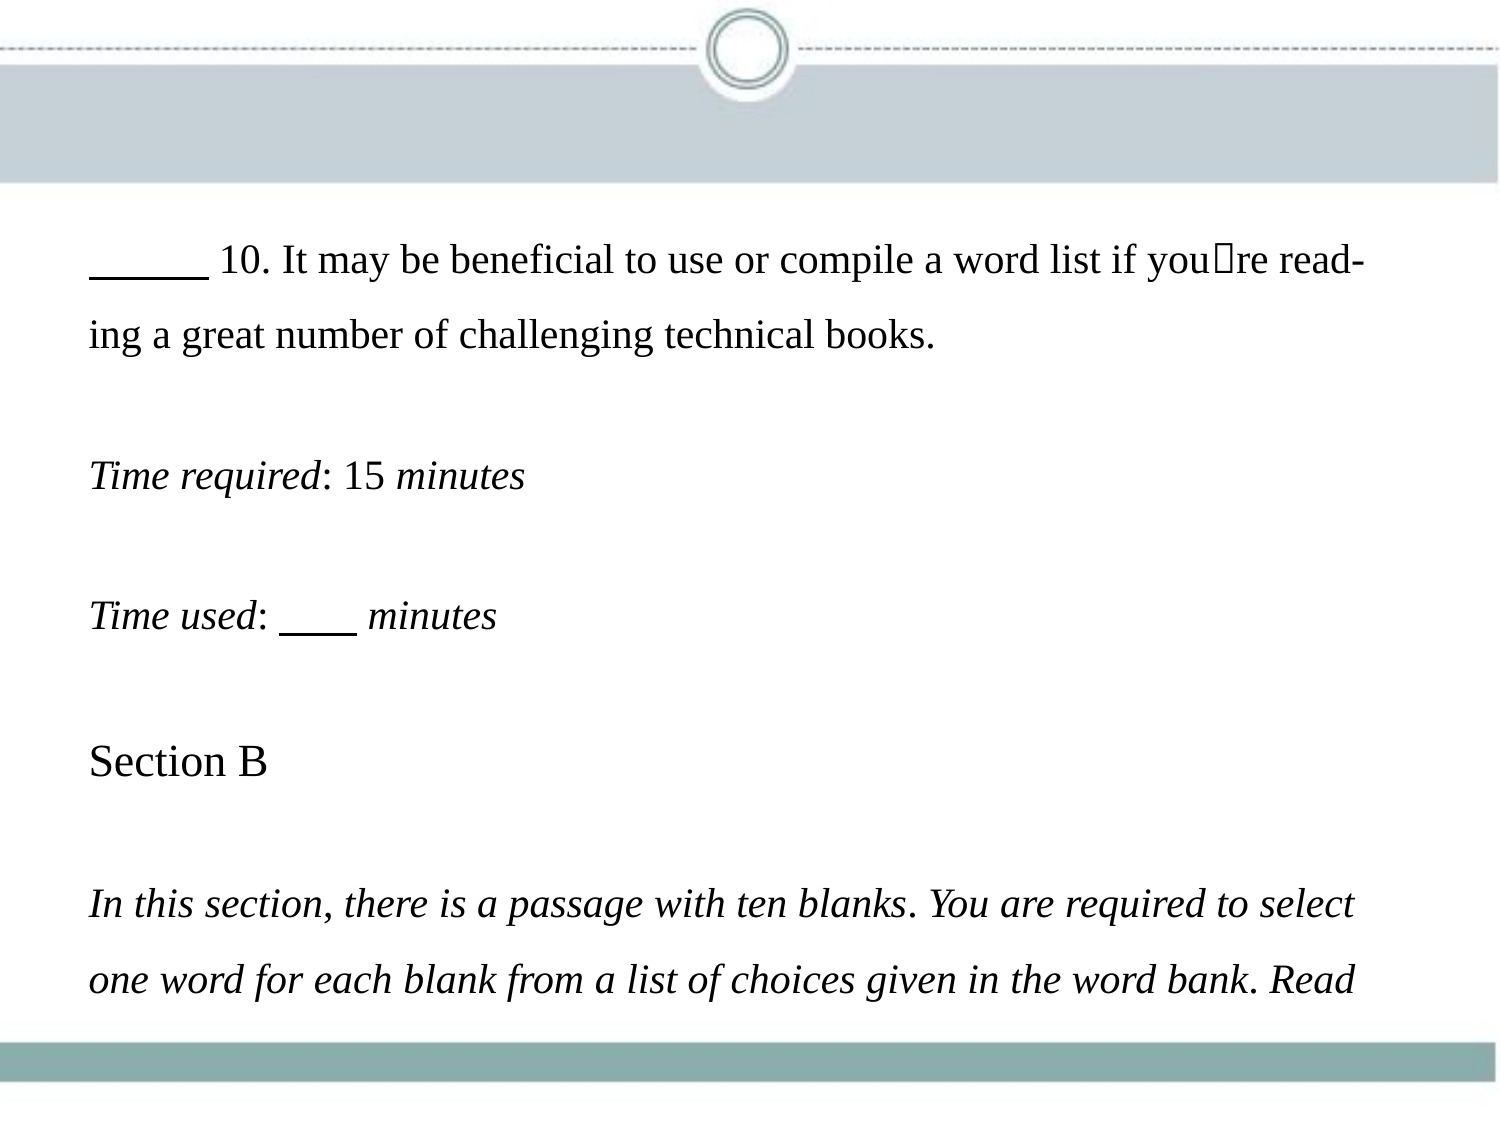

10. It may be beneficial to use or compile a word list if you􀆳re read-
ing a great number of challenging technical books.
Time required: 15 minutes
Time used:　    minutes
Section B
In this section, there is a passage with ten blanks. You are required to select
one word for each blank from a list of choices given in the word bank. Read